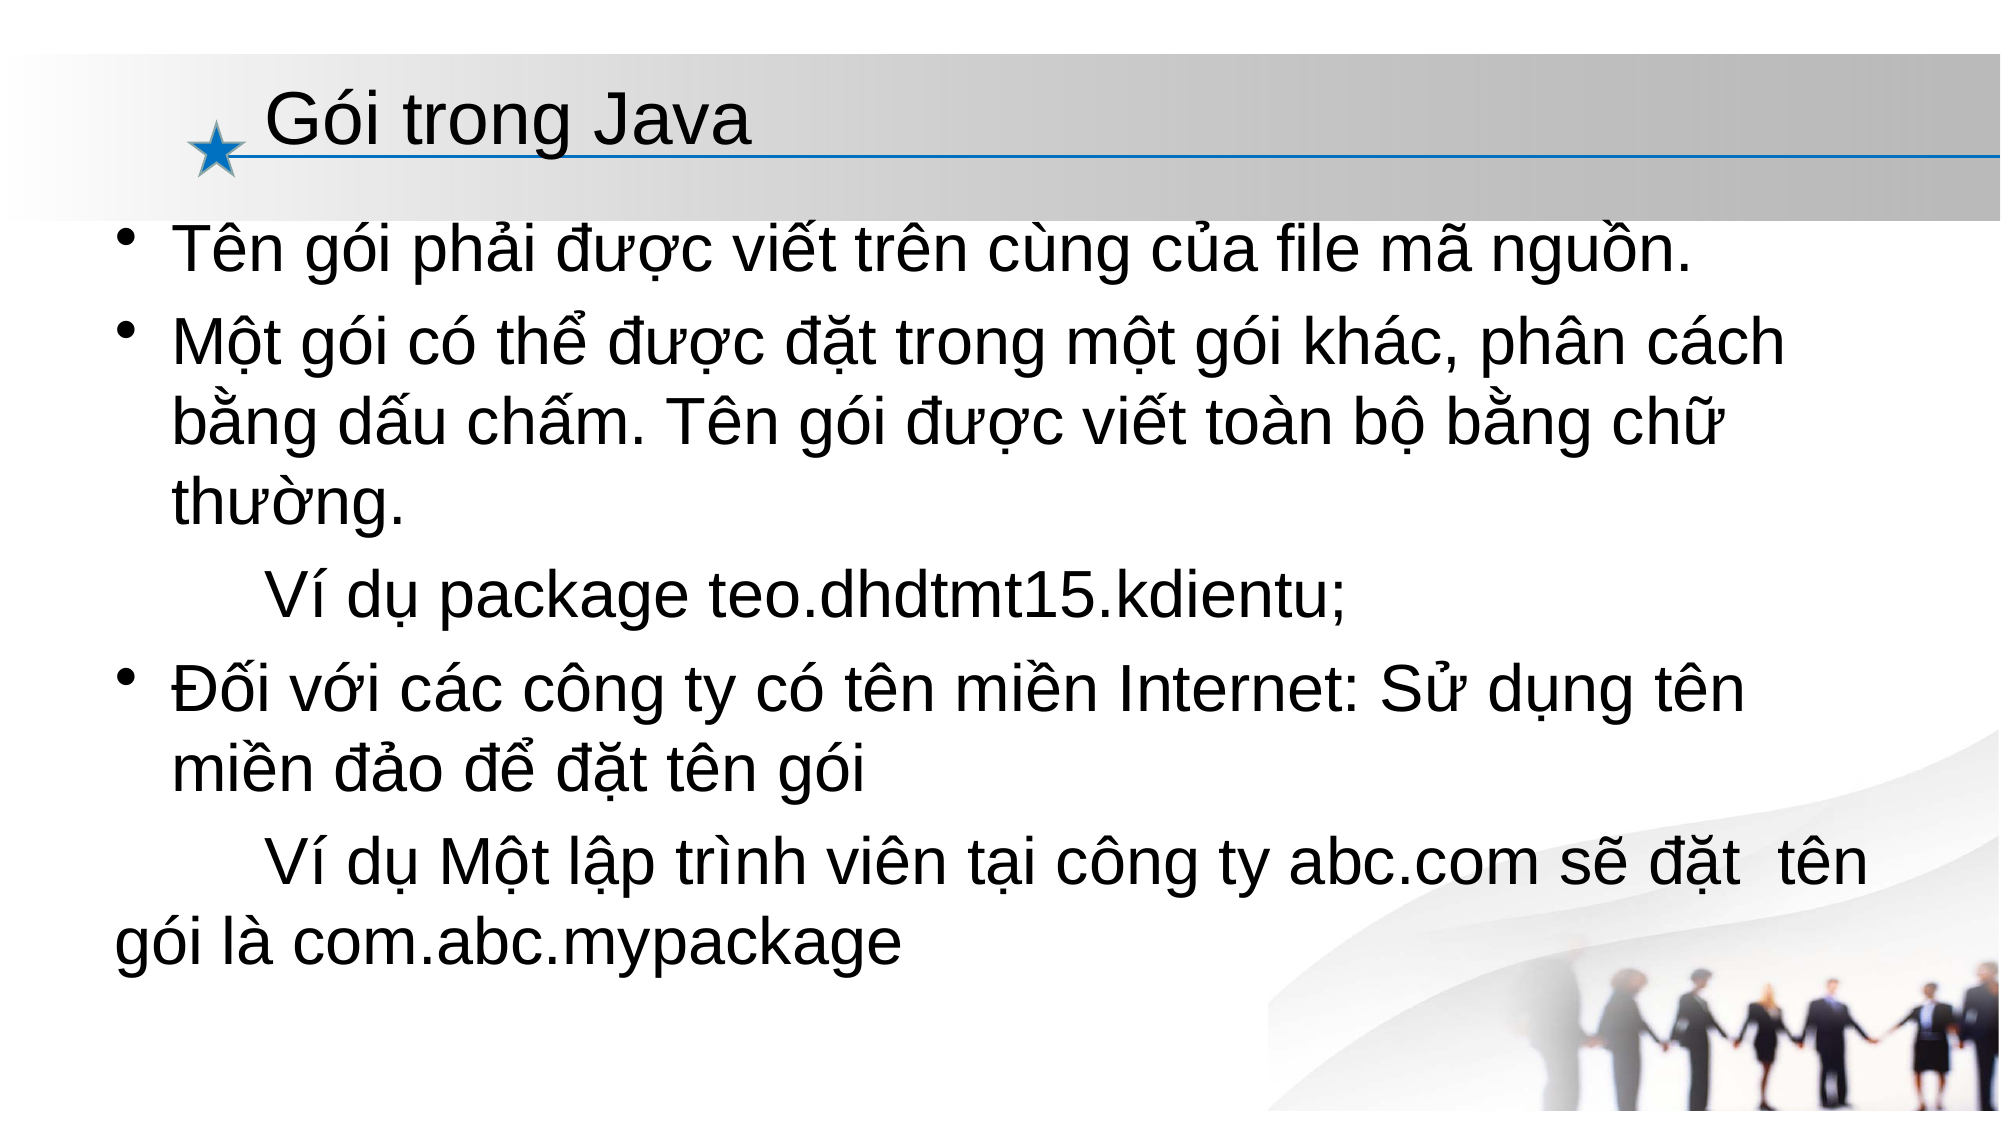

# Gói trong Java
Tên gói phải được viết trên cùng của file mã nguồn.
Một gói có thể được đặt trong một gói khác, phân cách bằng dấu chấm. Tên gói được viết toàn bộ bằng chữ thường.
	Ví dụ package teo.dhdtmt15.kdientu;
Đối với các công ty có tên miền Internet: Sử dụng tên miền đảo để đặt tên gói
	Ví dụ Một lập trình viên tại công ty abc.com sẽ đặt  tên gói là com.abc.mypackage

6